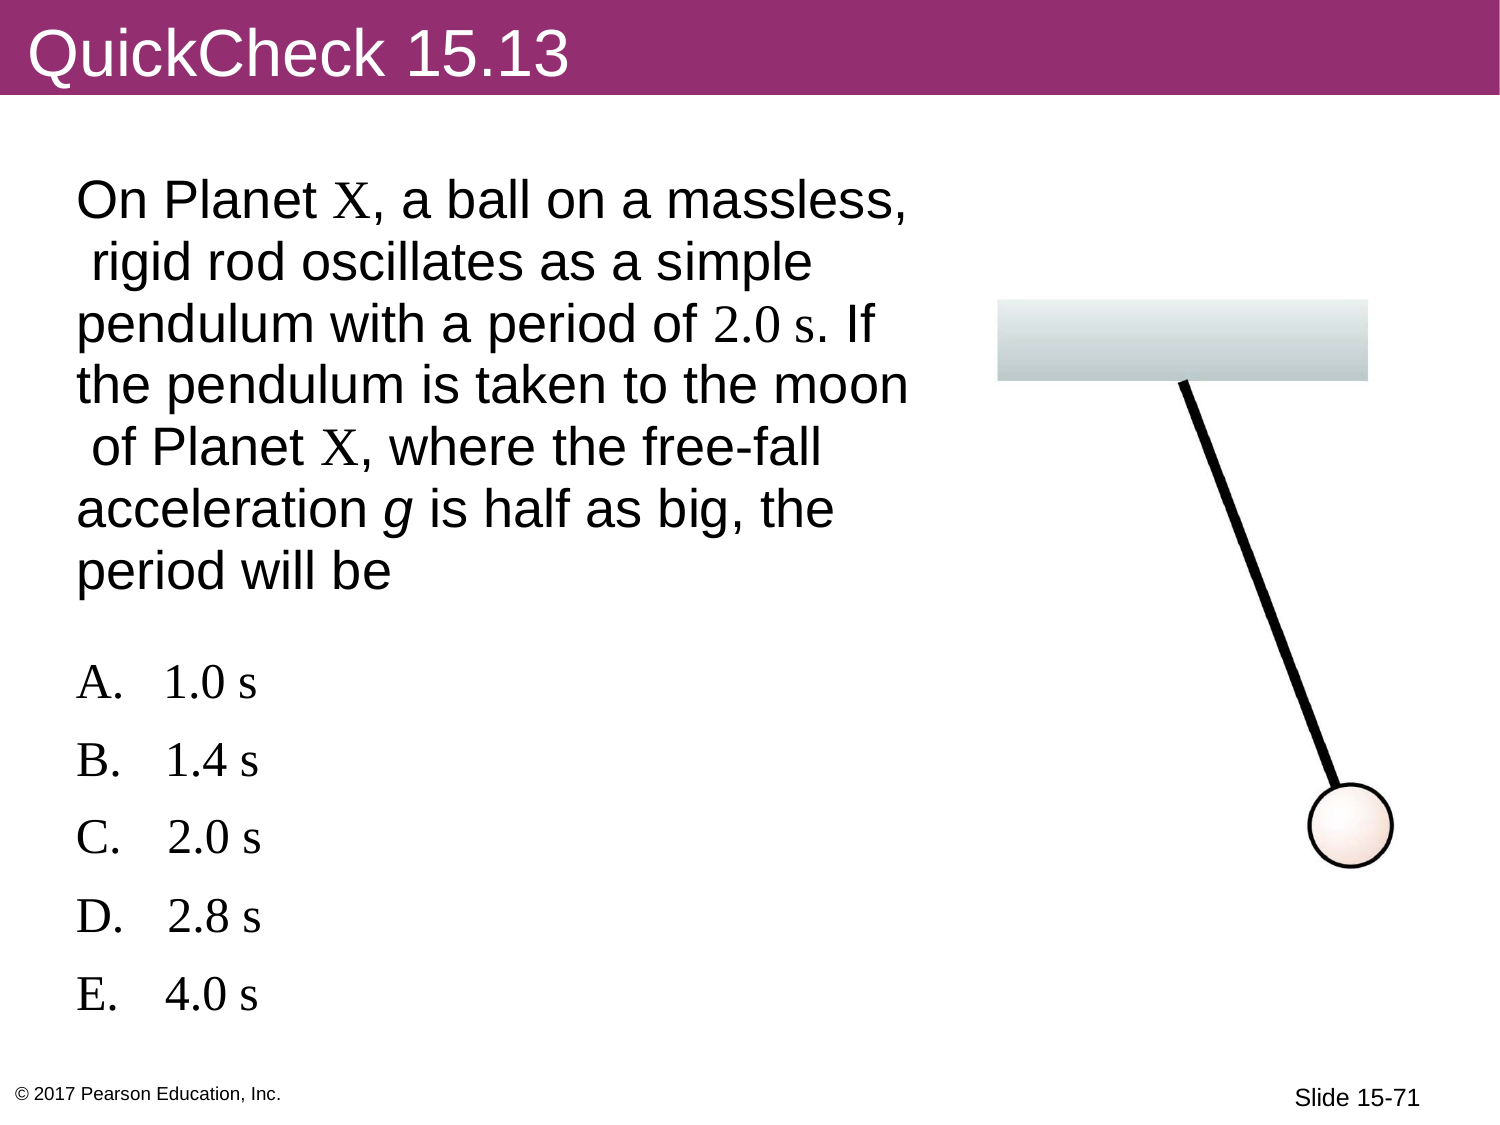

# QuickCheck 15.13
On Planet X, a ball on a massless,  rigid rod oscillates as a simple  pendulum with a period of 2.0 s. If  the pendulum is taken to the moon  of Planet X, where the free-fall  acceleration g is half as big, the  period will be
1.0 s
1.4 s
2.0 s
2.8 s
4.0 s

© 2017 Pearson Education, Inc.
Slide 15-71